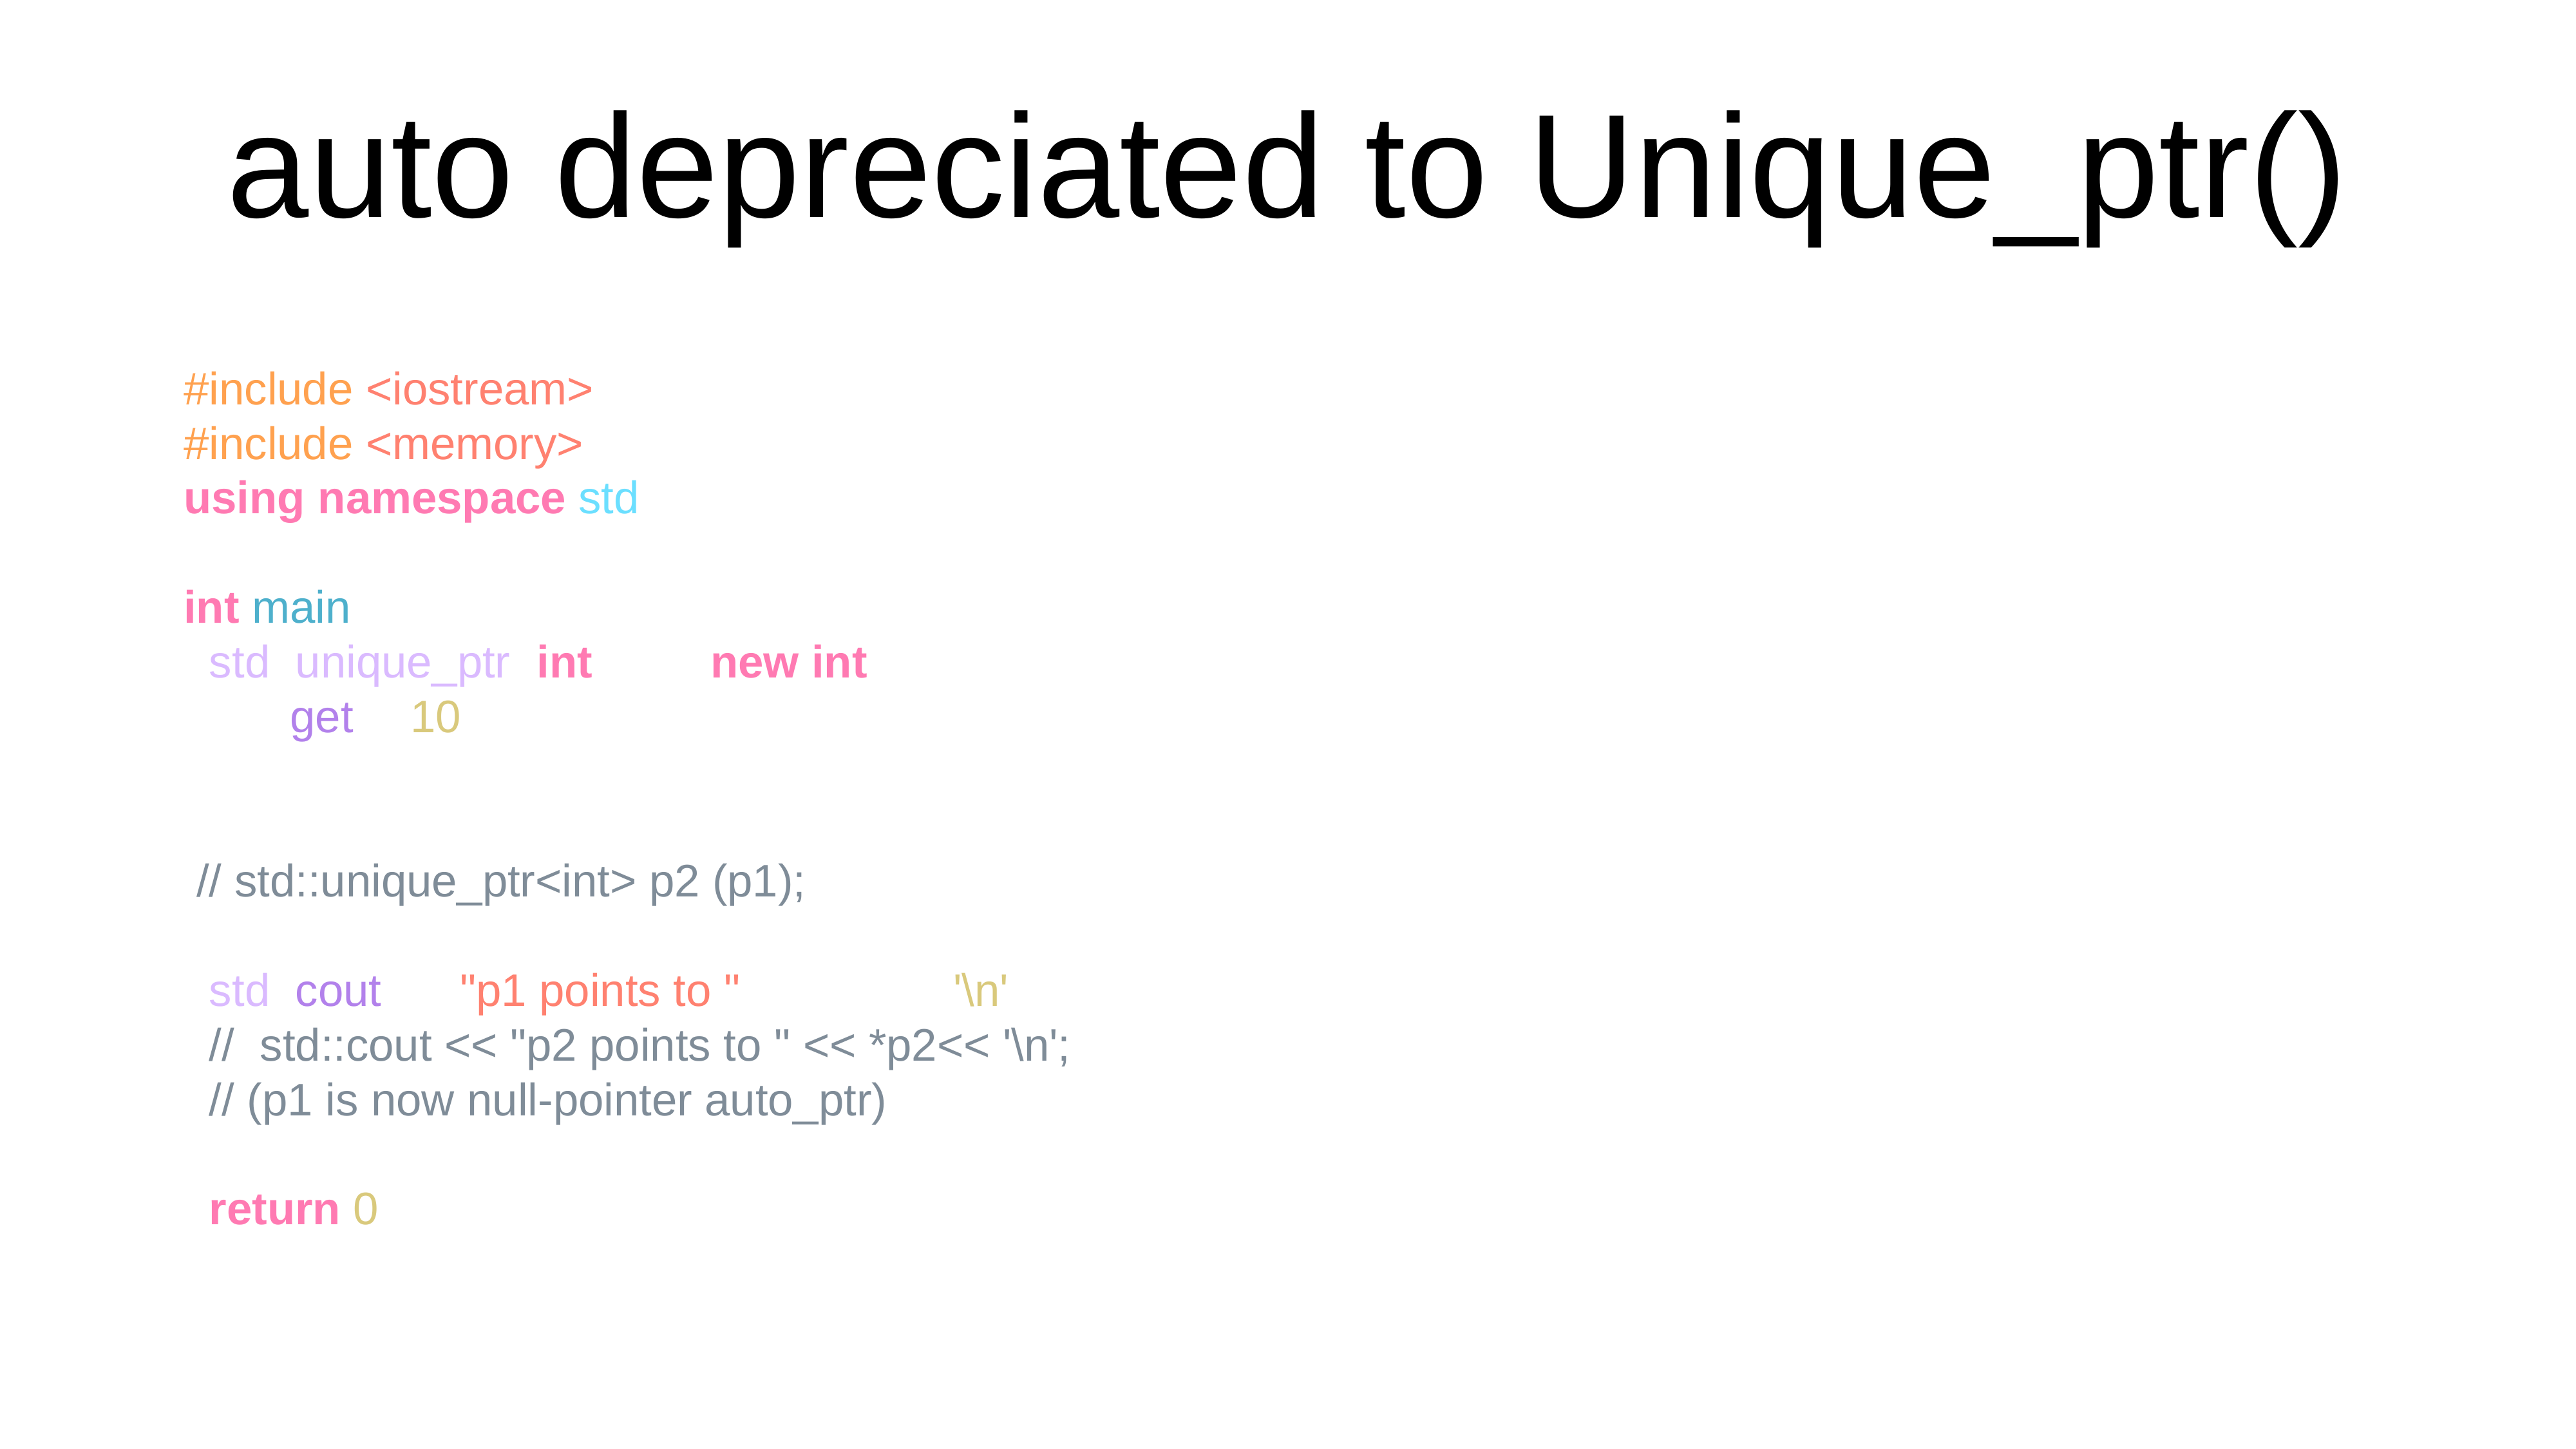

# auto depreciated to Unique_ptr()
#include <iostream>
#include <memory>
using namespace std;

int main () {
  std::unique_ptr<int> p1 (new int);
  *p1.get()=10;

 // std::unique_ptr<int> p2 (p1);

  std::cout << "p1 points to " << *p1<< '\n';
  //  std::cout << "p2 points to " << *p2<< '\n';
  // (p1 is now null-pointer auto_ptr)

  return 0;
}